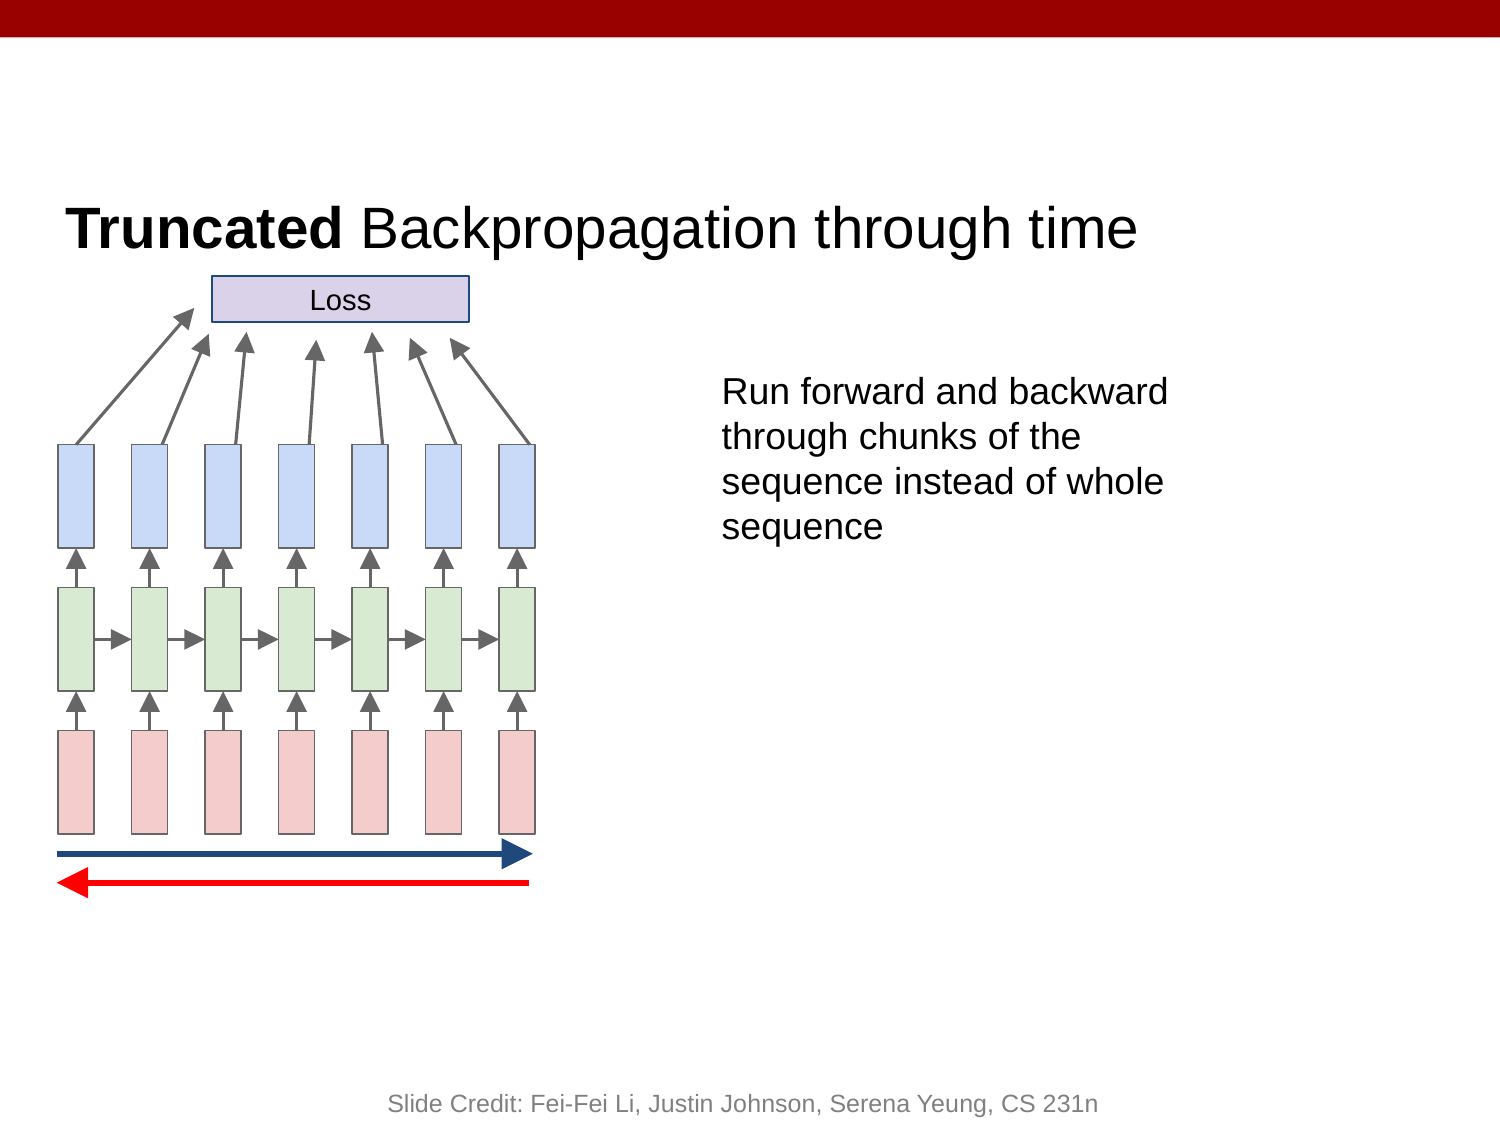

Truncated Backpropagation through time
Loss
Run forward and backward through chunks of the sequence instead of whole sequence

Slide Credit: Fei-Fei Li, Justin Johnson, Serena Yeung, CS 231n